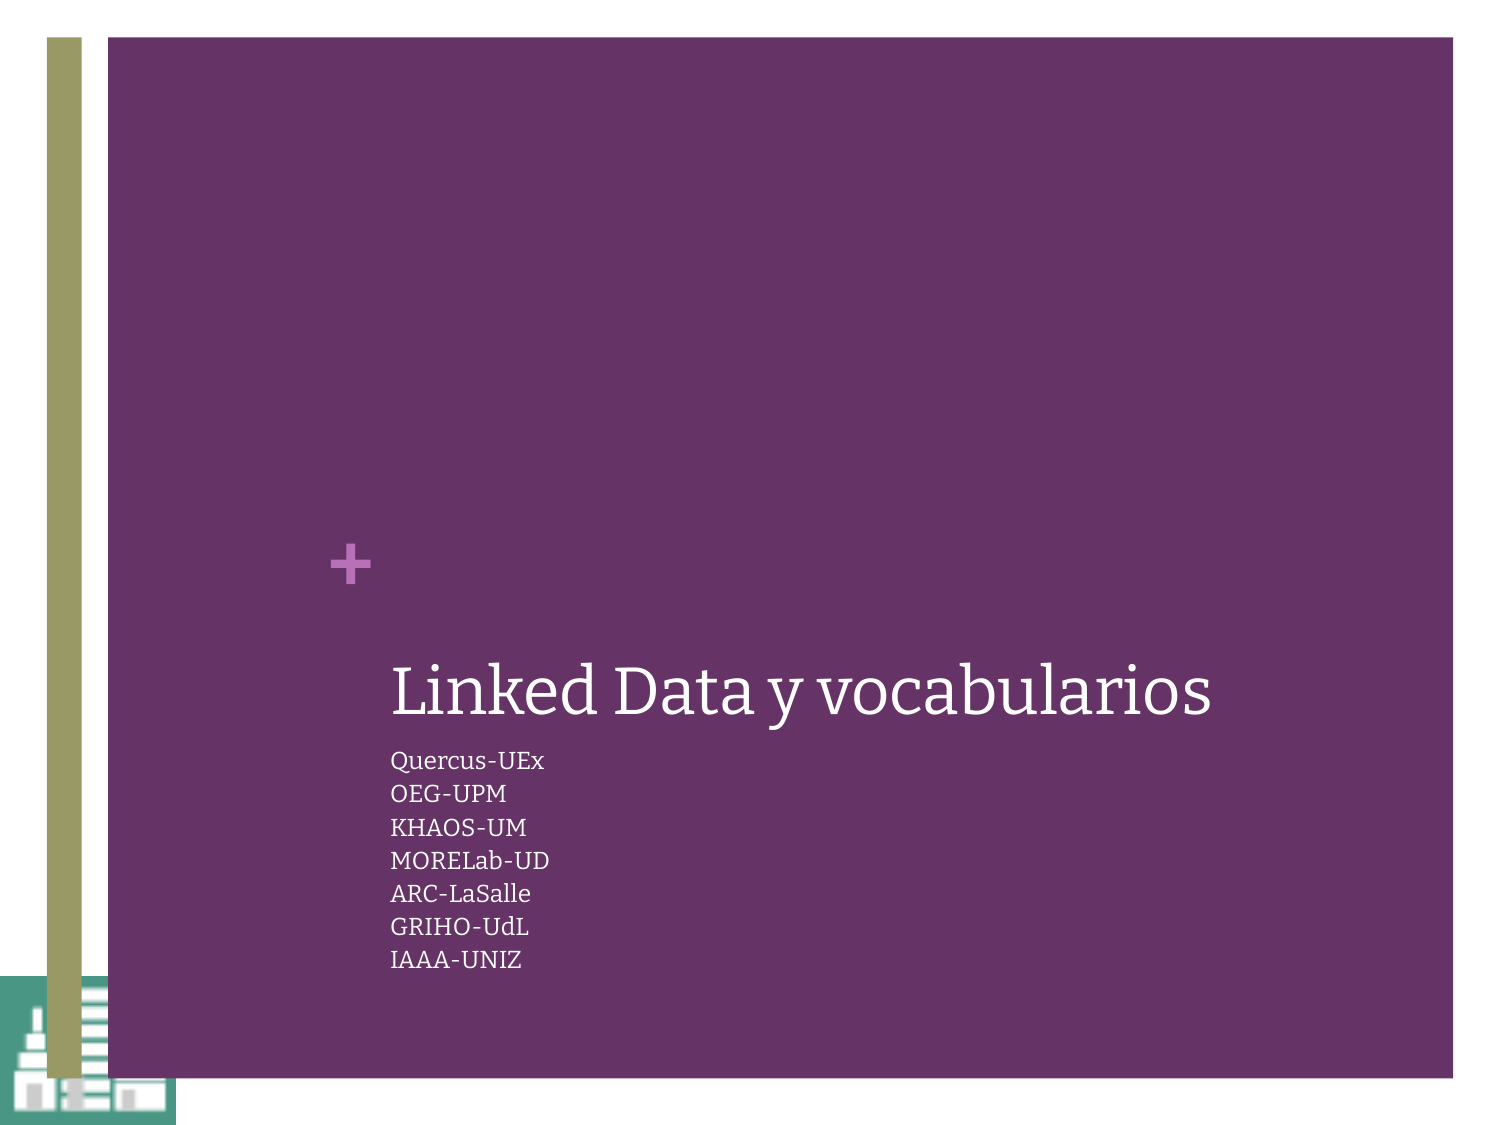

# Linked Data y vocabularios
Quercus-UEx
OEG-UPM
KHAOS-UM
MORELab-UD
ARC-LaSalle
GRIHO-UdL
IAAA-UNIZ